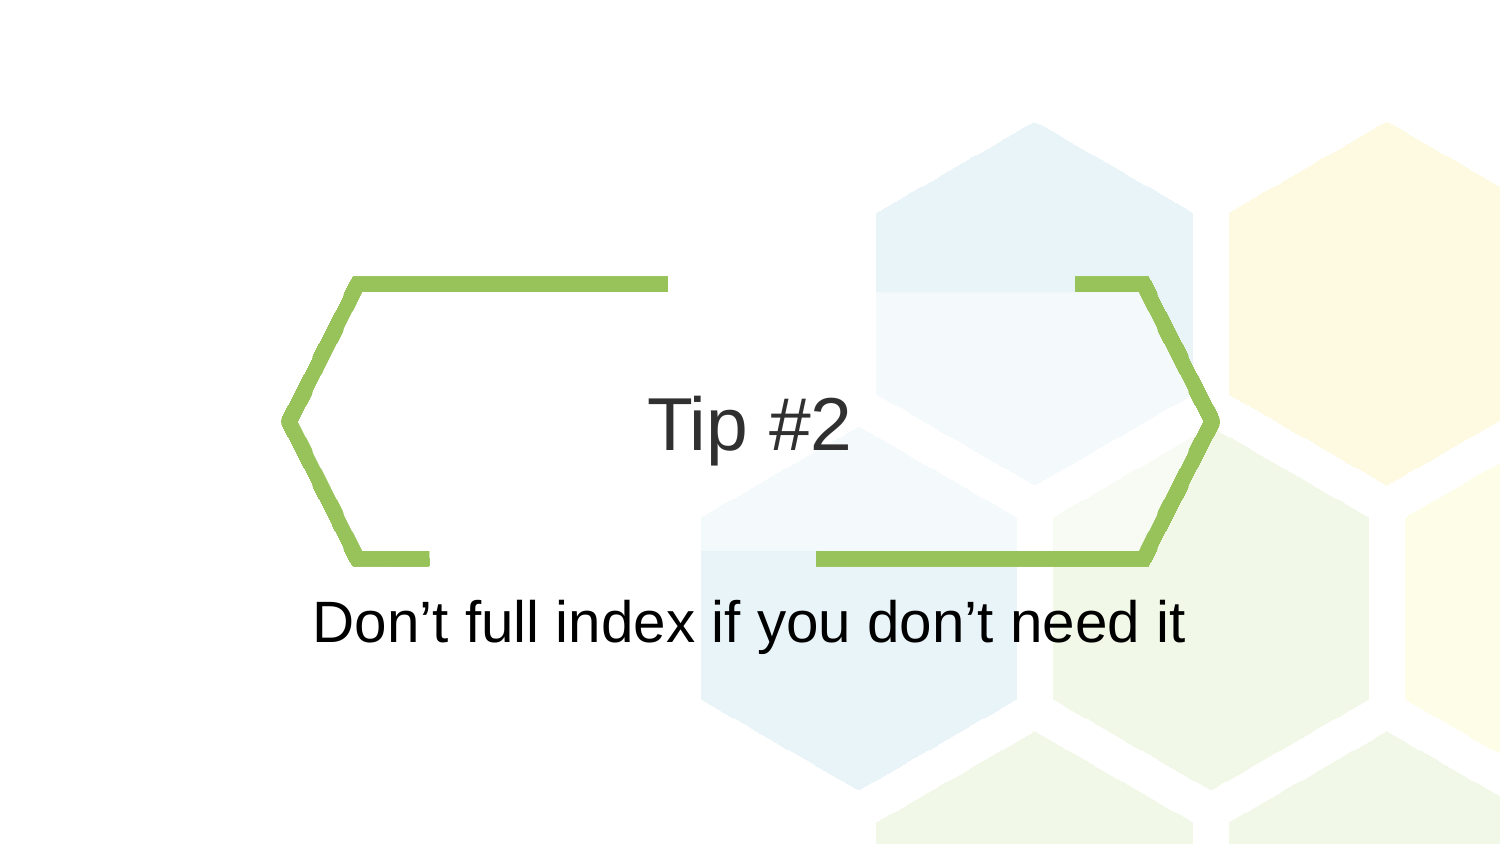

# Tip #2
Don’t full index if you don’t need it